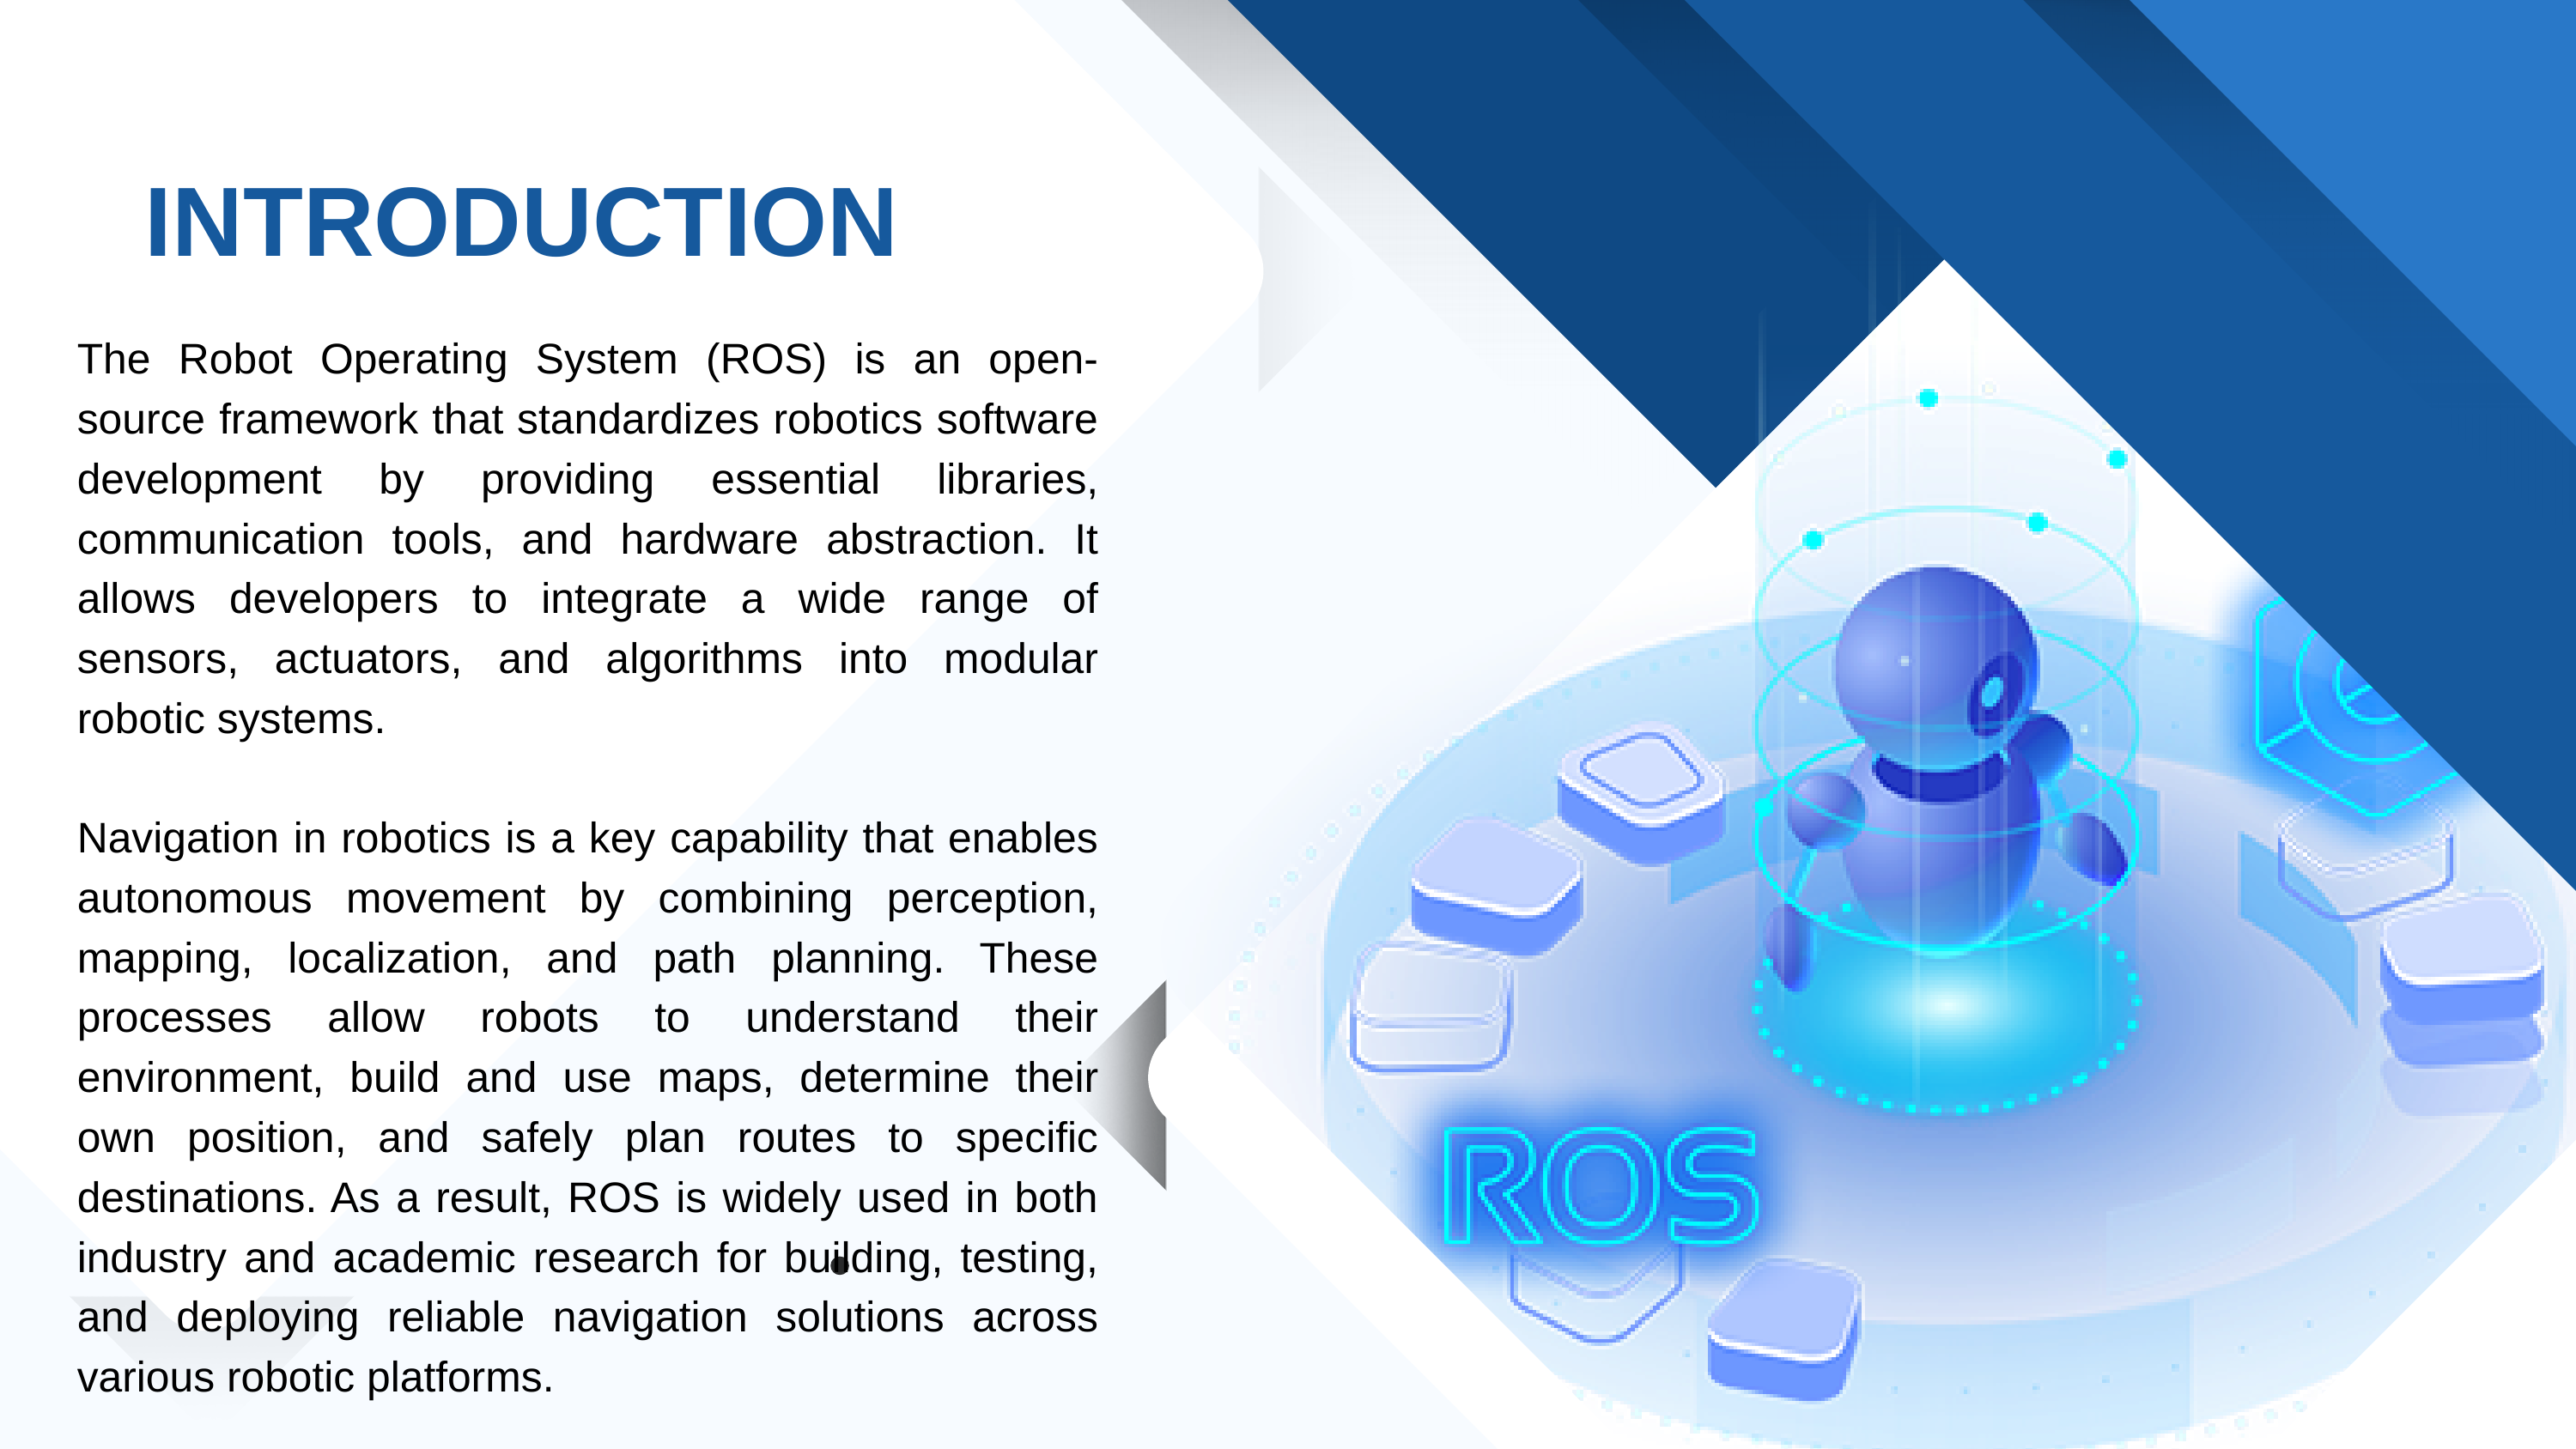

INTRODUCTION

The Robot Operating System (ROS) is an open-source framework that standardizes robotics software development by providing essential libraries, communication tools, and hardware abstraction. It allows developers to integrate a wide range of sensors, actuators, and algorithms into modular robotic systems.

Navigation in robotics is a key capability that enables autonomous movement by combining perception, mapping, localization, and path planning. These processes allow robots to understand their environment, build and use maps, determine their own position, and safely plan routes to specific destinations. As a result, ROS is widely used in both industry and academic research for building, testing, and deploying reliable navigation solutions across various robotic platforms.